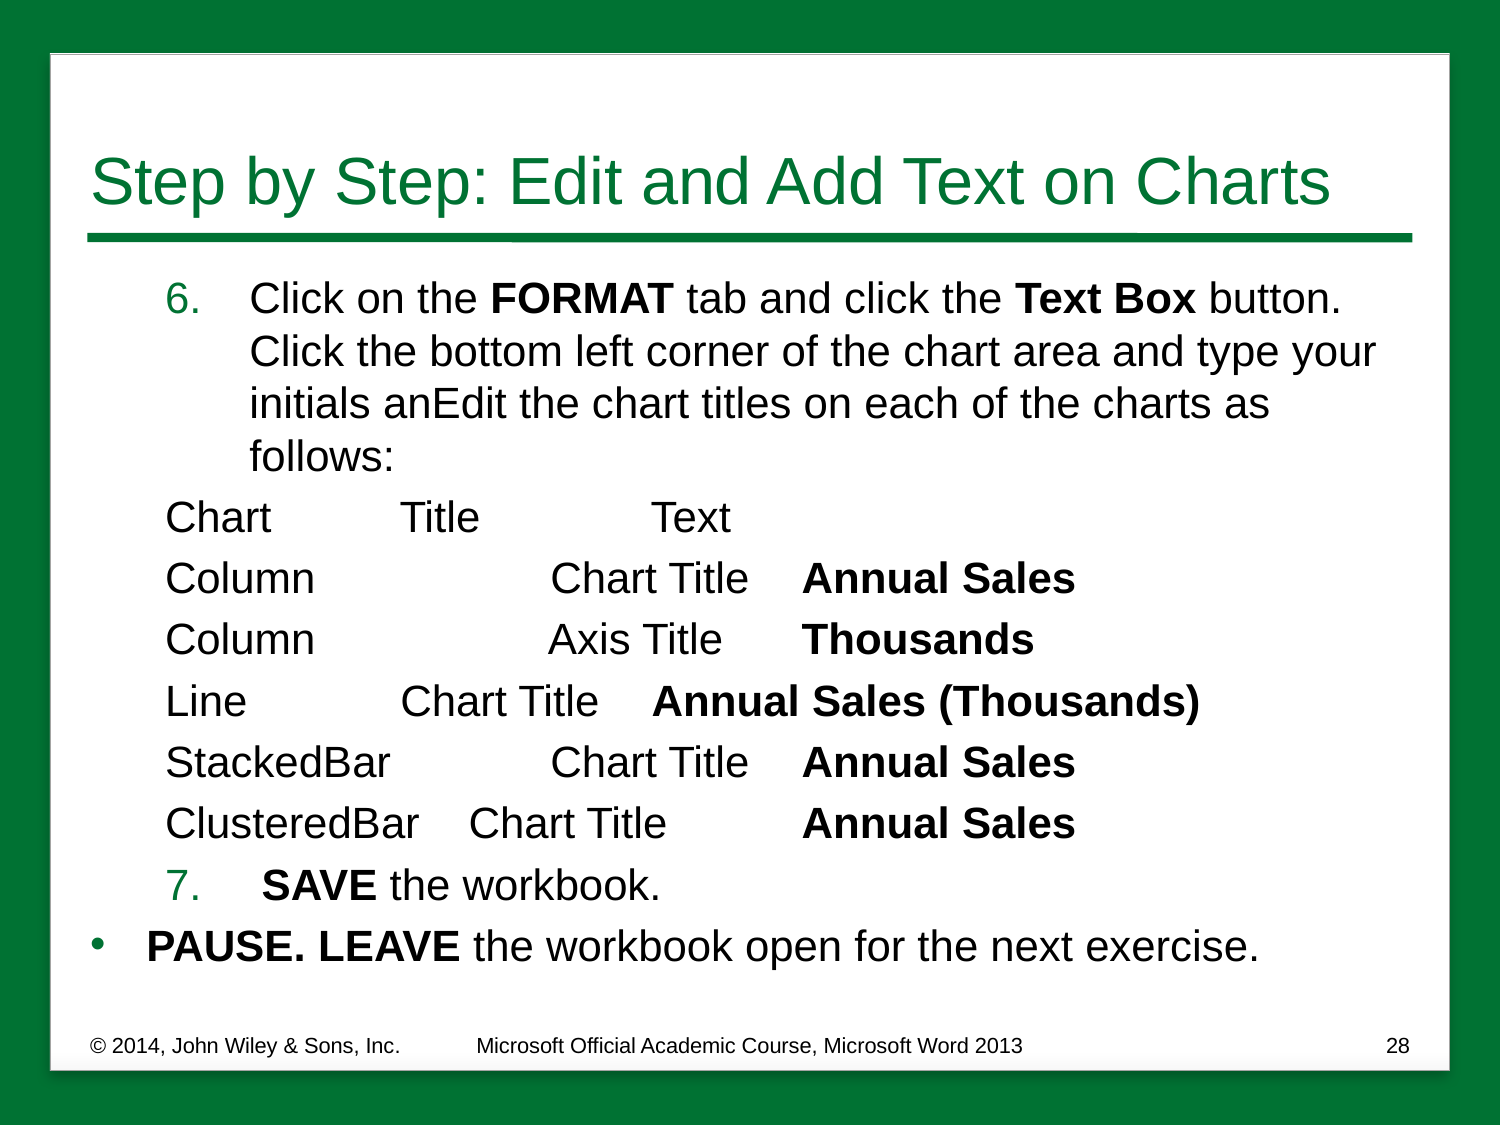

# Step by Step: Edit and Add Text on Charts
Click on the FORMAT tab and click the Text Box button. Click the bottom left corner of the chart area and type your initials anEdit the chart titles on each of the charts as follows:
Chart	       Title	   Text
Column	       Chart Title	   Annual Sales
Column	       Axis Title	   Thousands
Line	       Chart Title	   Annual Sales (Thousands)
StackedBar	       Chart Title	   Annual Sales
ClusteredBar    Chart Title	   Annual Sales
 SAVE the workbook.
PAUSE. LEAVE the workbook open for the next exercise.
© 2014, John Wiley & Sons, Inc.
Microsoft Official Academic Course, Microsoft Word 2013
28